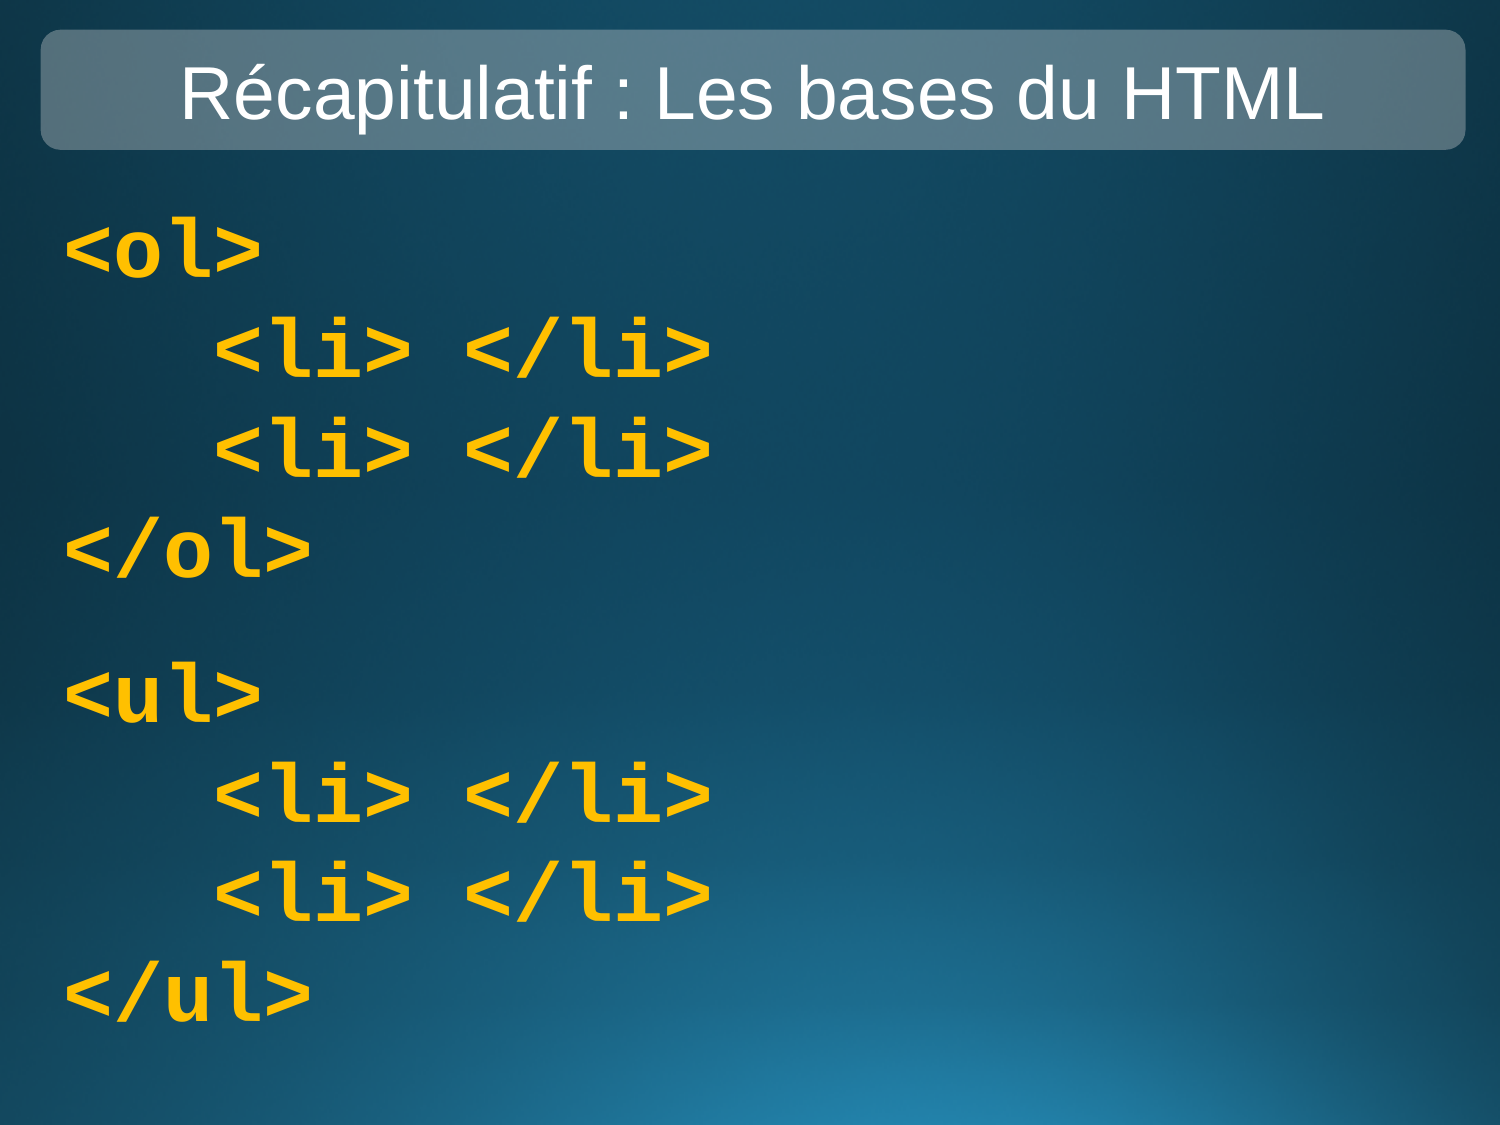

Récapitulatif : Les bases du HTML
<ol>
	<li> </li>
	<li> </li>
</ol>

<ul>
	<li> </li>
	<li> </li>
</ul>